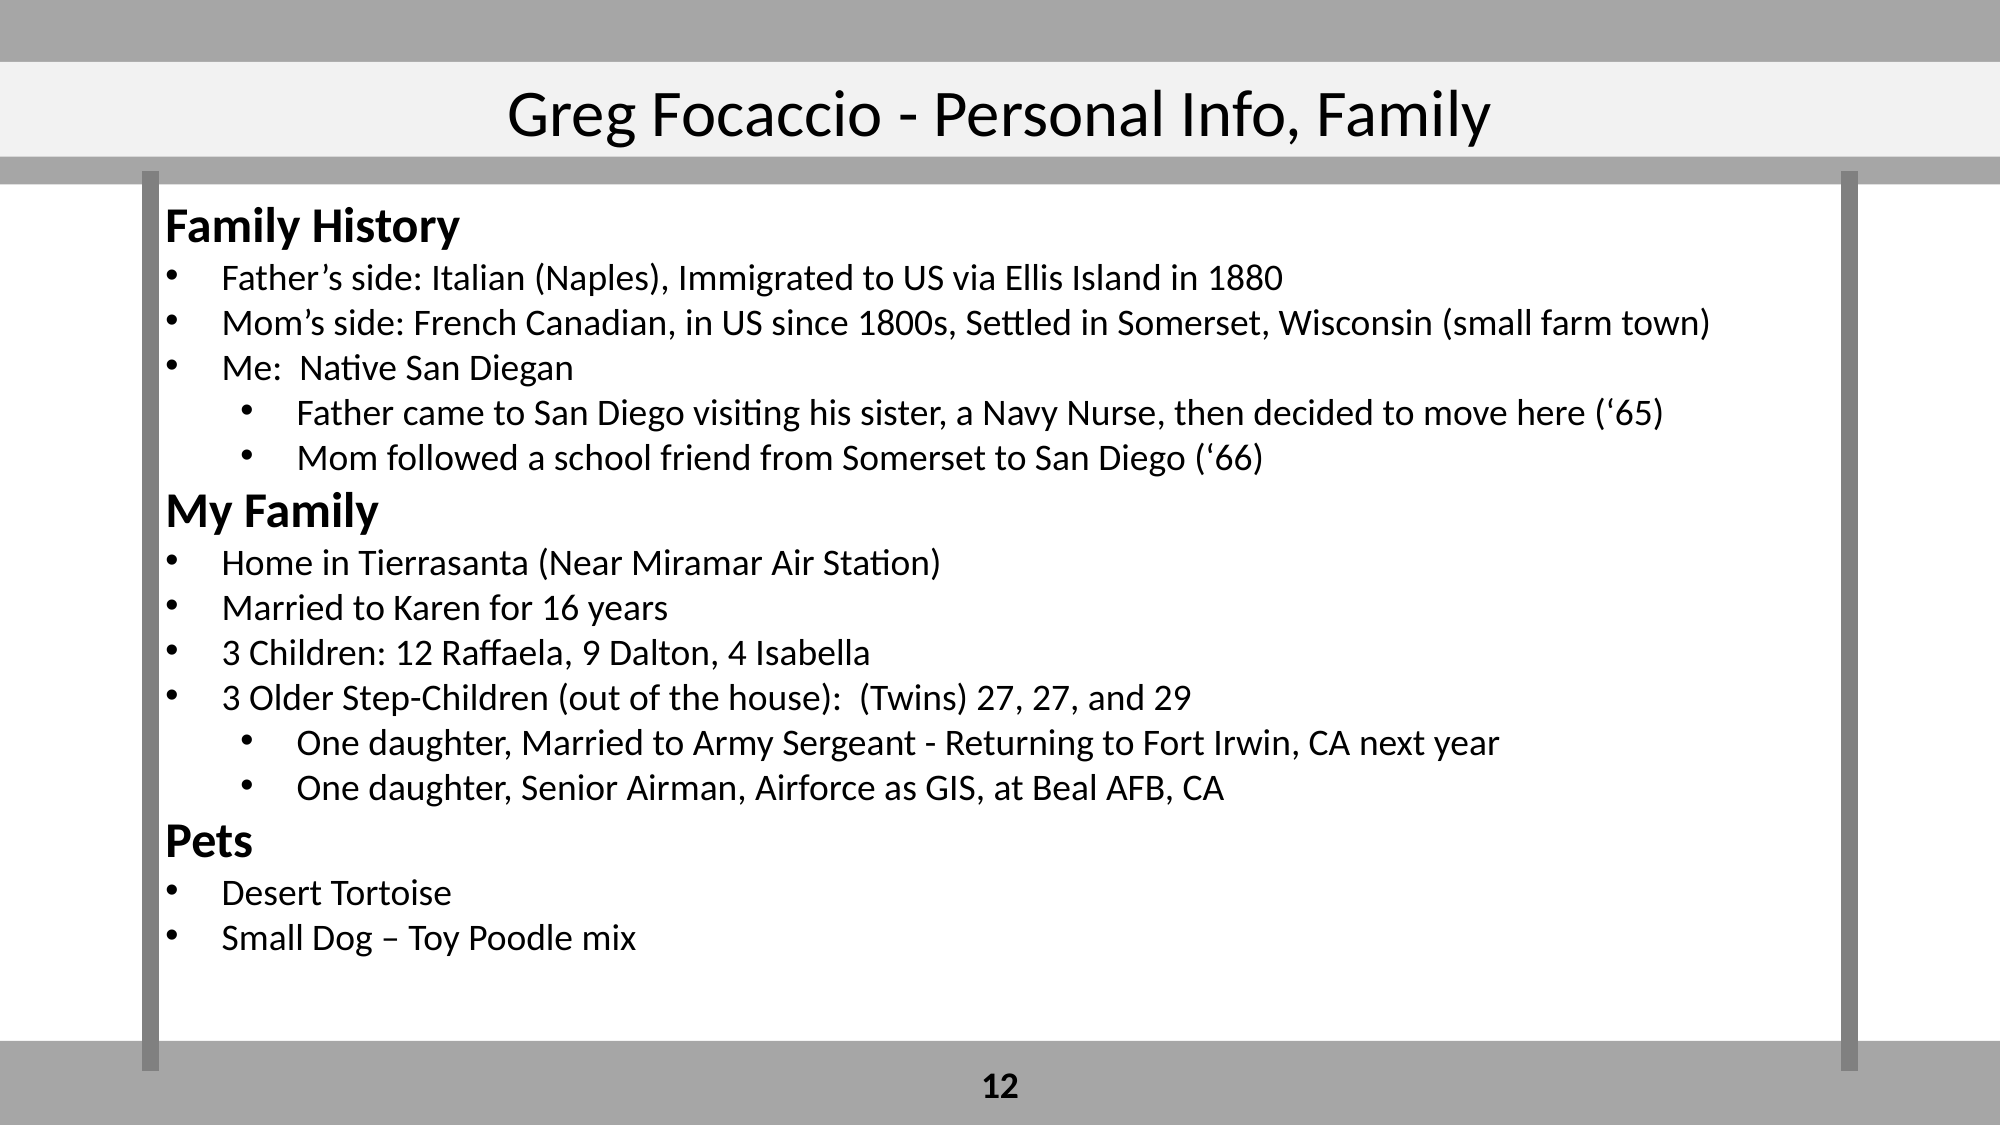

Greg Focaccio - Personal Info, Family
Family History
Father’s side: Italian (Naples), Immigrated to US via Ellis Island in 1880
Mom’s side: French Canadian, in US since 1800s, Settled in Somerset, Wisconsin (small farm town)
Me:  Native San Diegan
Father came to San Diego visiting his sister, a Navy Nurse, then decided to move here (‘65)
Mom followed a school friend from Somerset to San Diego (‘66)
My Family
Home in Tierrasanta (Near Miramar Air Station)
Married to Karen for 16 years
3 Children: 12 Raffaela, 9 Dalton, 4 Isabella
3 Older Step-Children (out of the house):  (Twins) 27, 27, and 29
One daughter, Married to Army Sergeant - Returning to Fort Irwin, CA next year
One daughter, Senior Airman, Airforce as GIS, at Beal AFB, CA
Pets
Desert Tortoise
Small Dog – Toy Poodle mix

12